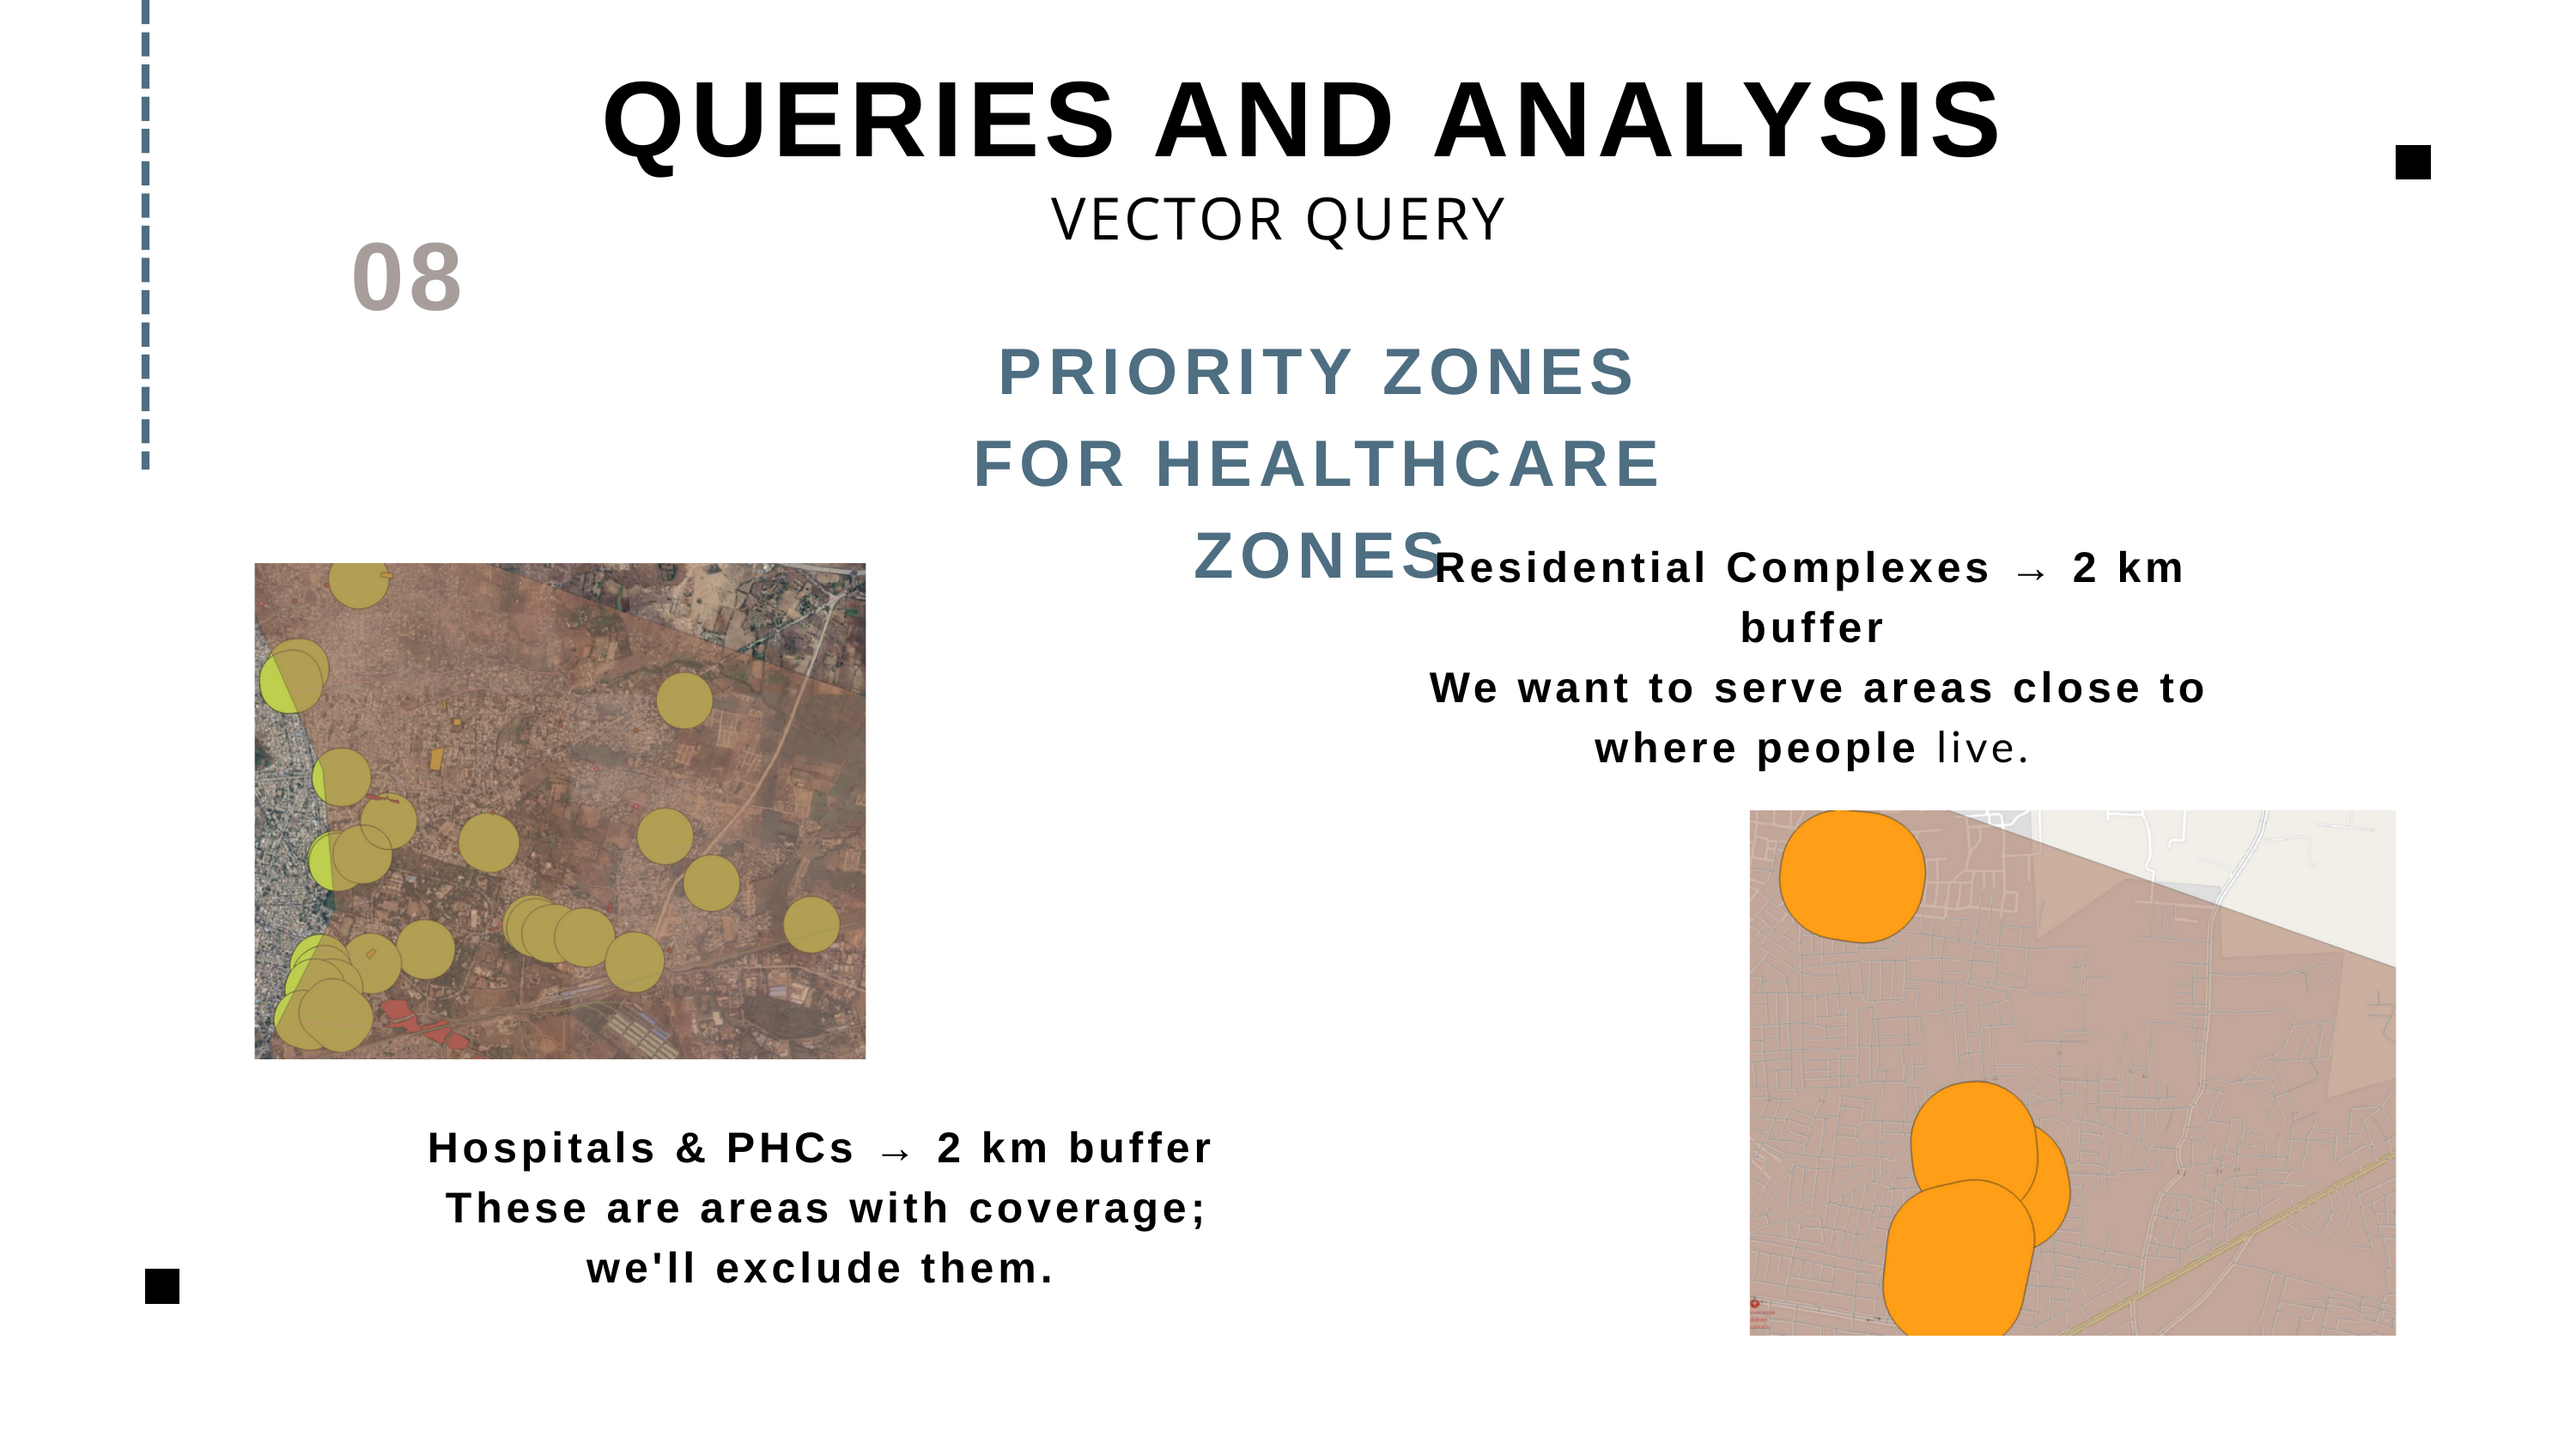

QUERIES AND ANALYSIS

VECTOR QUERY
08
PRIORITY ZONES FOR HEALTHCARE ZONES
Residential Complexes → 2 km buffer
 We want to serve areas close to where people live.

Hospitals & PHCs → 2 km buffer
 These are areas with coverage; we'll exclude them.